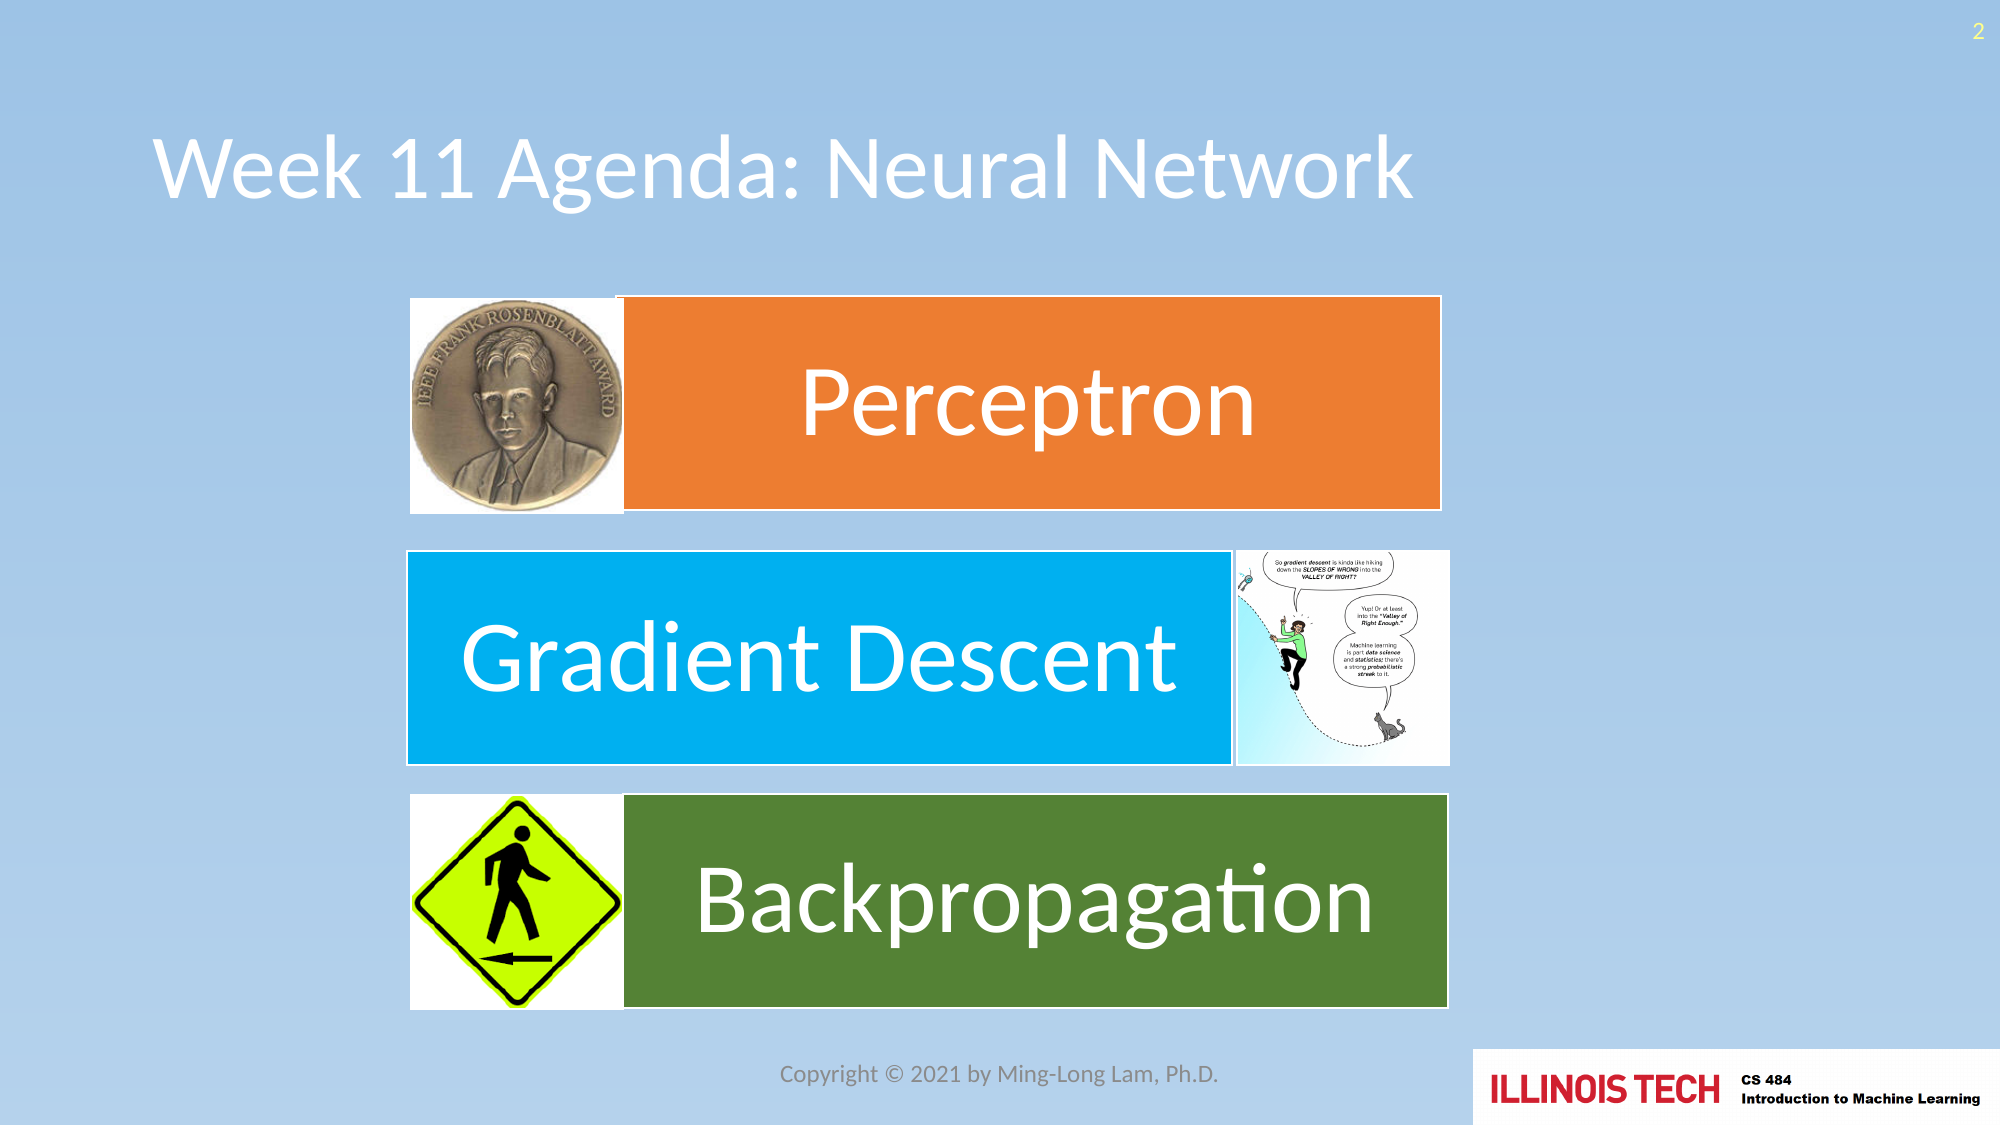

2
# Week 11 Agenda: Neural Network
Perceptron
Gradient Descent
Backpropagation
Copyright © 2021 by Ming-Long Lam, Ph.D.